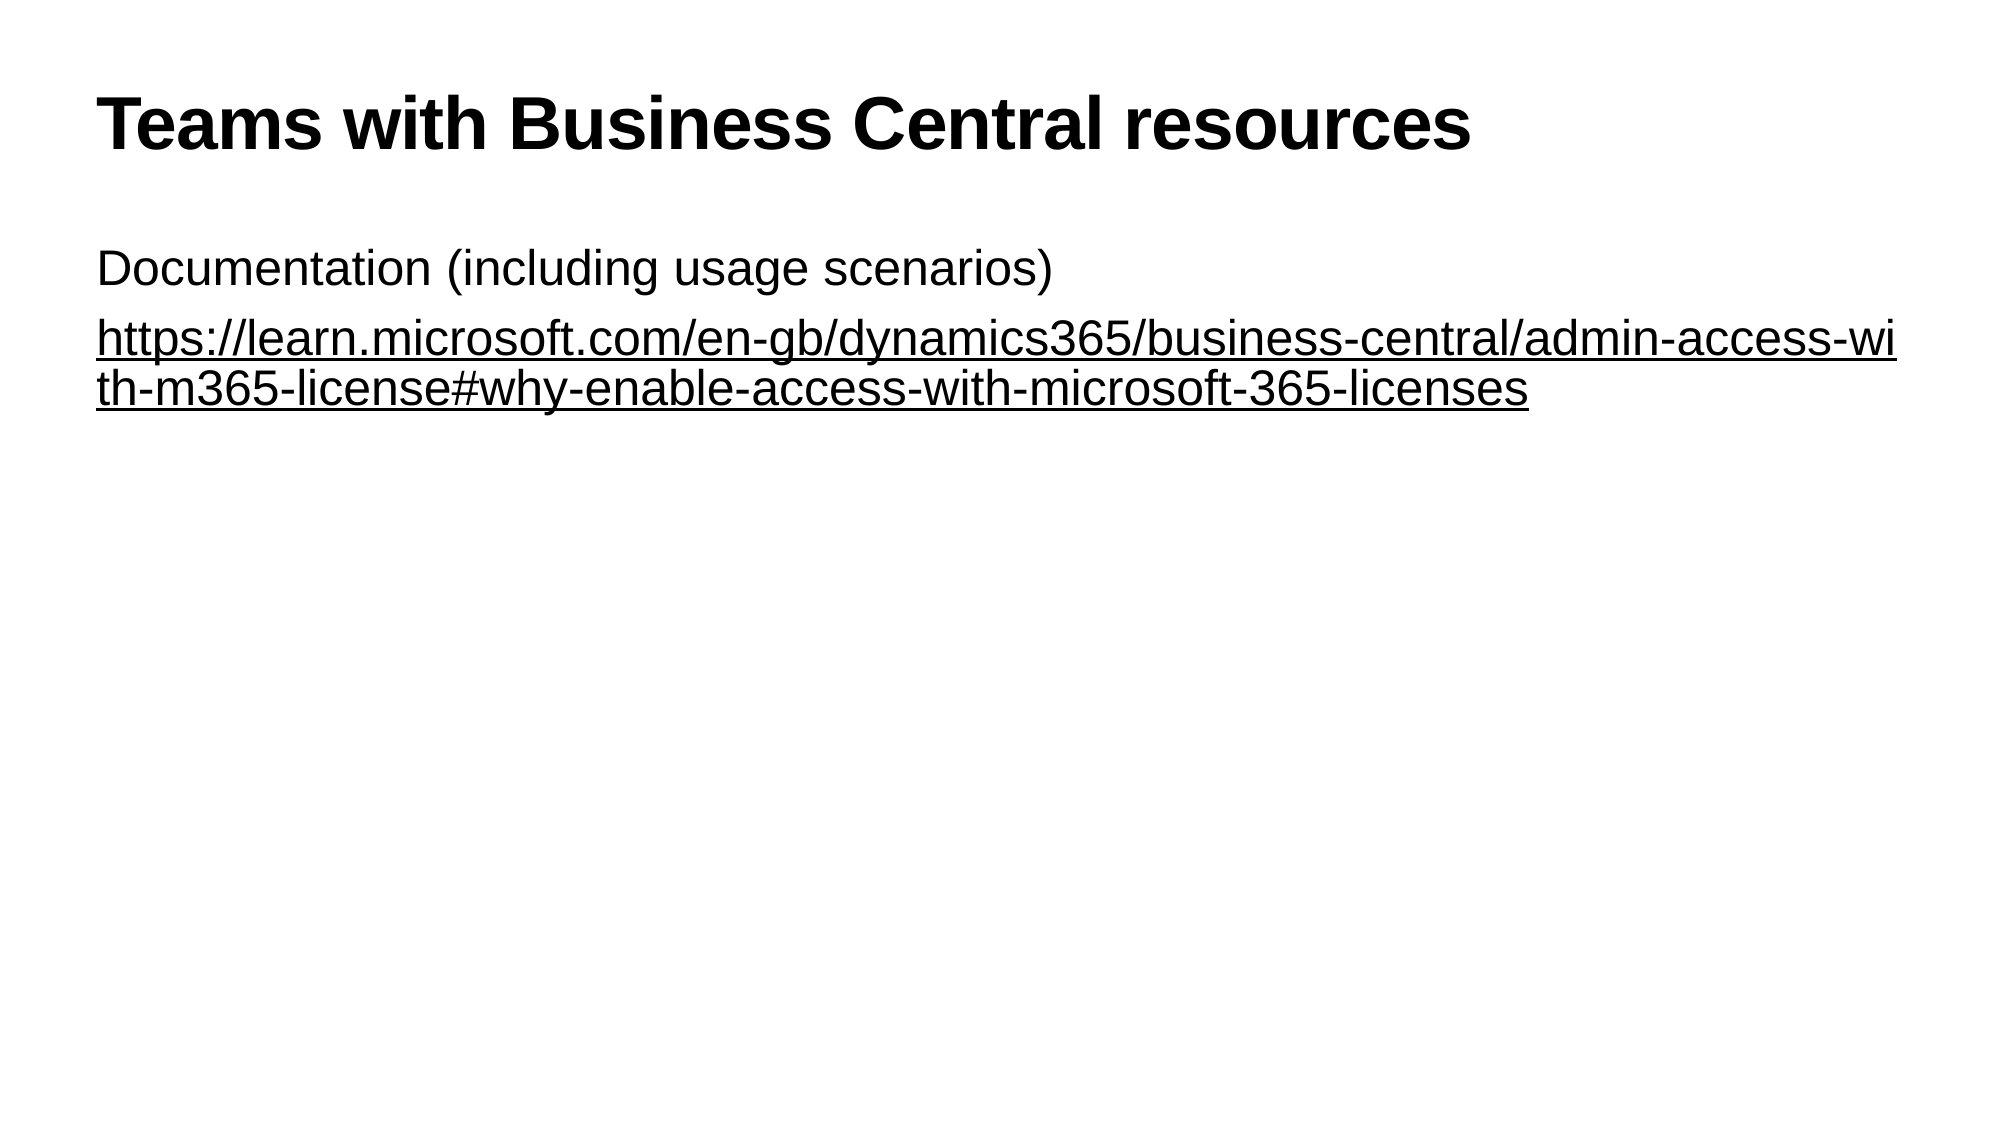

# Teams with Business Central resources
Documentation (including usage scenarios)
https://learn.microsoft.com/en-gb/dynamics365/business-central/admin-access-with-m365-license#why-enable-access-with-microsoft-365-licenses